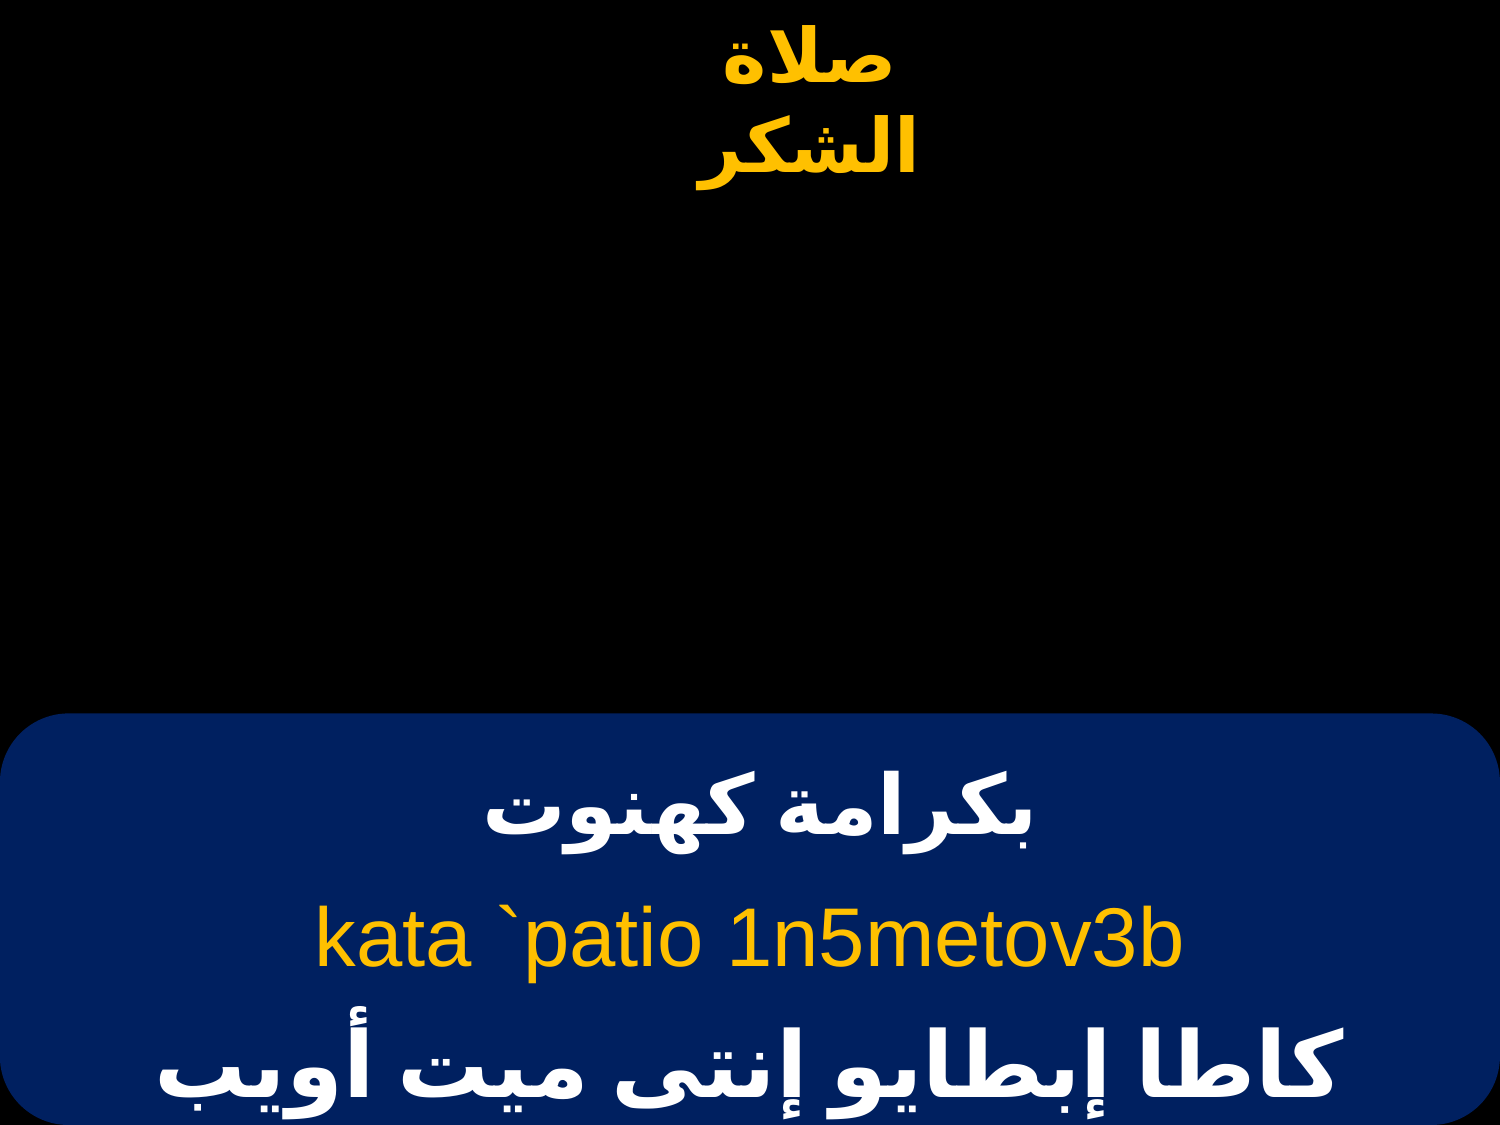

# بكرامة كهنوت
kata `patio 1n5metov3b
 كاطا إبطايو إنتى ميت أويب